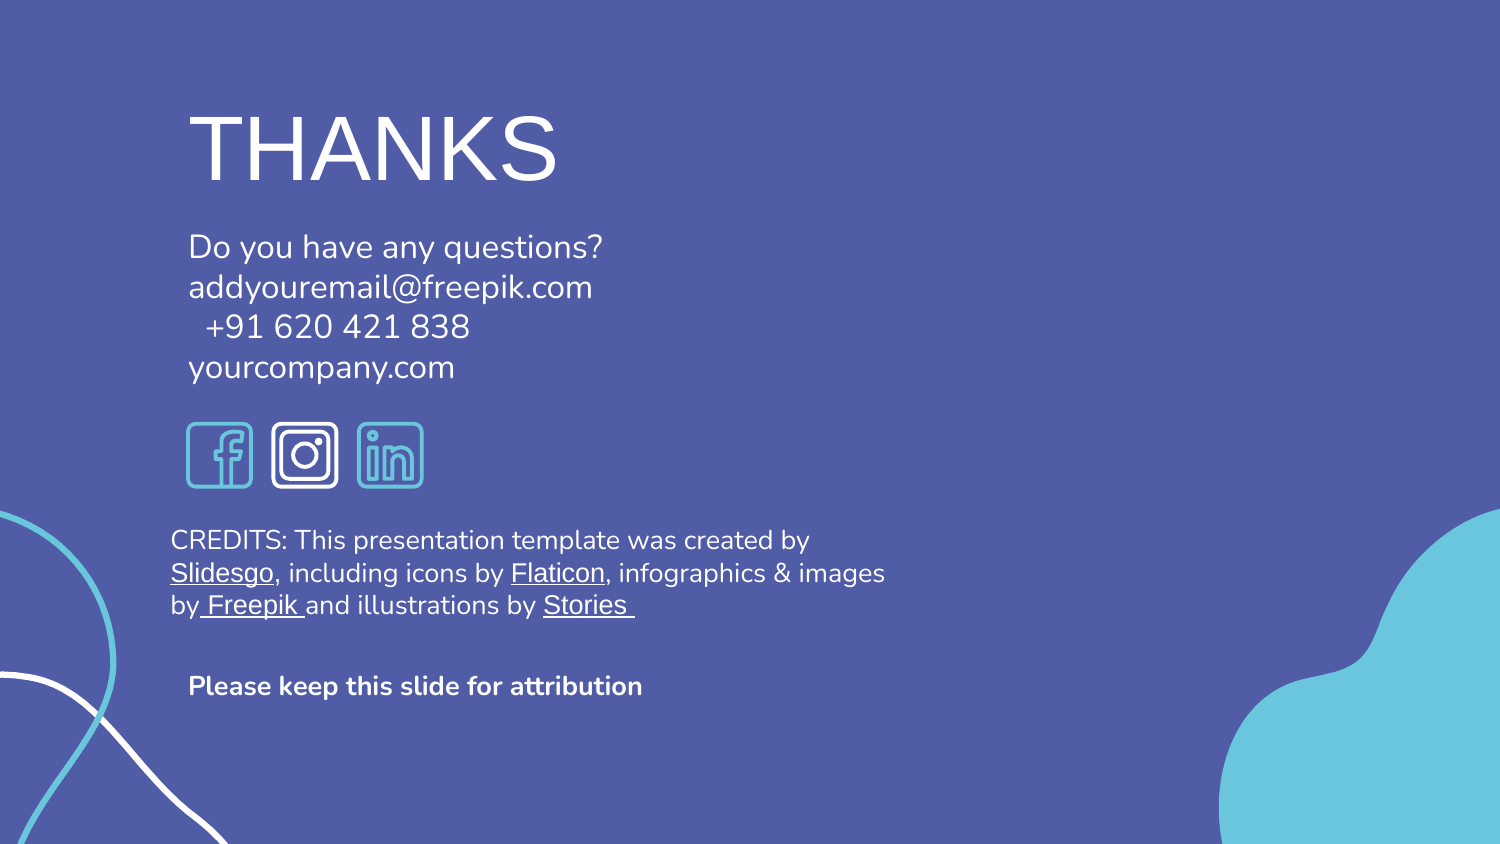

# THANKS
Do you have any questions? addyouremail@freepik.com                       +91 620 421 838                  yourcompany.com

Please keep this slide for attribution